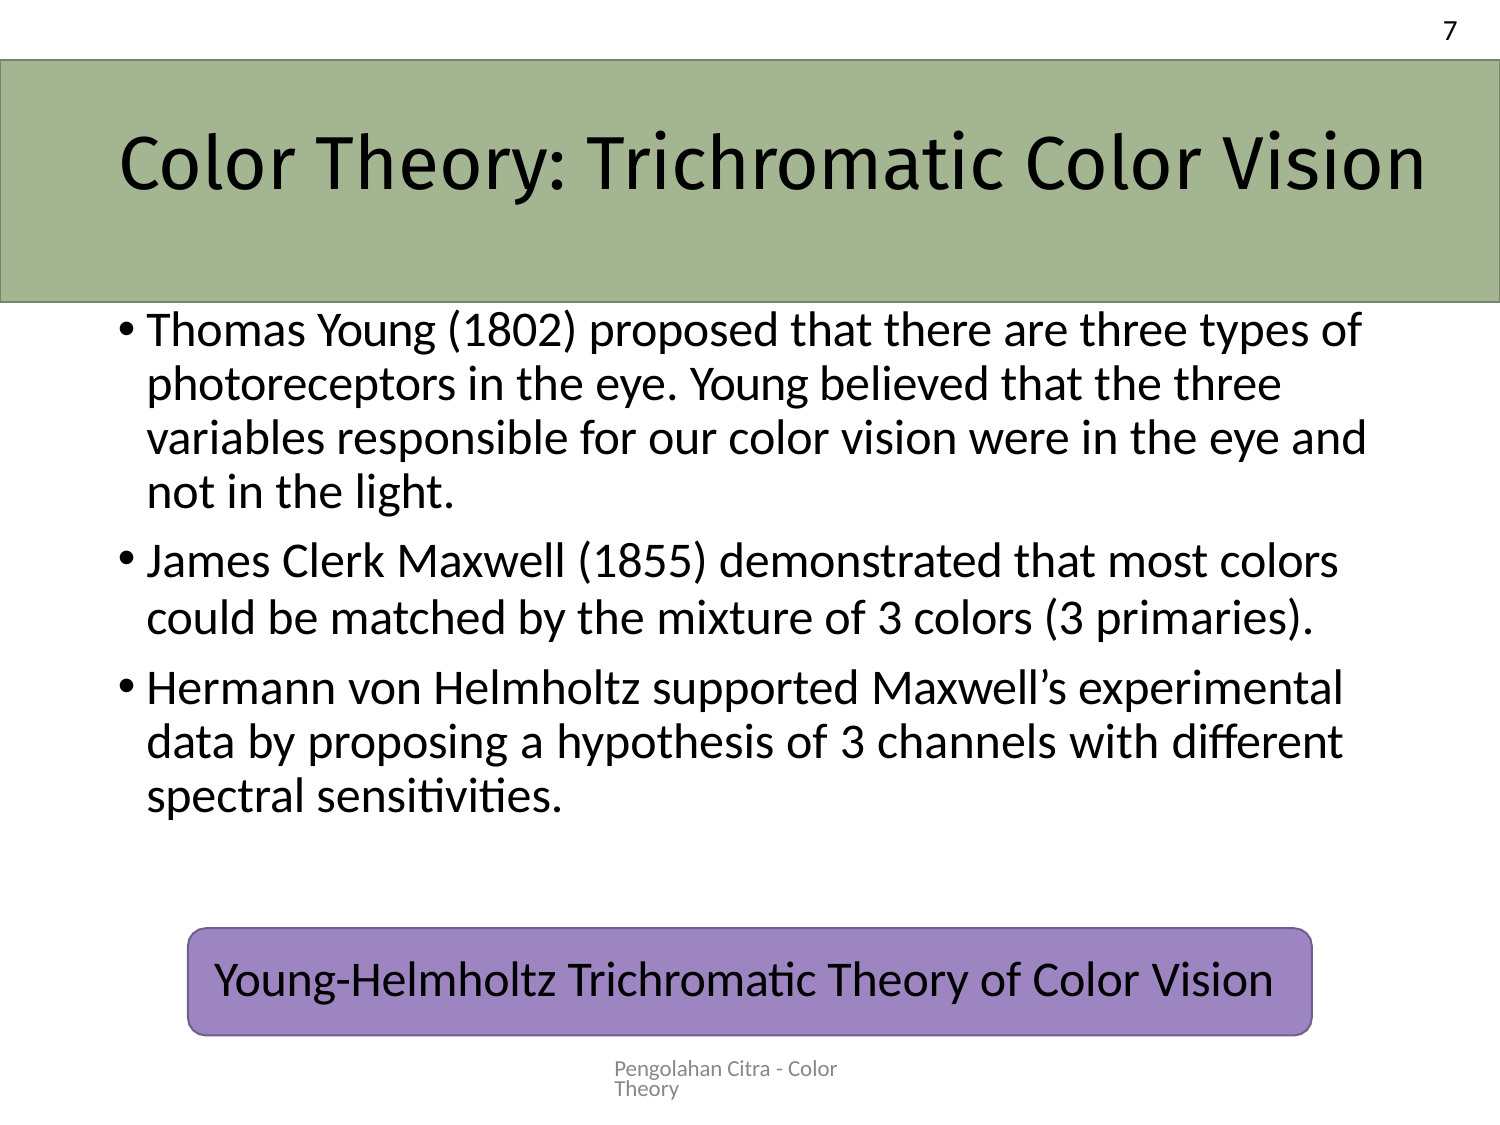

7
# Color Theory: Trichromatic Color Vision
Thomas Young (1802) proposed that there are three types of  photoreceptors in the eye. Young believed that the three  variables responsible for our color vision were in the eye and  not in the light.
James Clerk Maxwell (1855) demonstrated that most colors
could be matched by the mixture of 3 colors (3 primaries).
Hermann von Helmholtz supported Maxwell’s experimental  data by proposing a hypothesis of 3 channels with different  spectral sensitivities.

Young-Helmholtz Trichromatic Theory of Color Vision

Pengolahan Citra - Color Theory